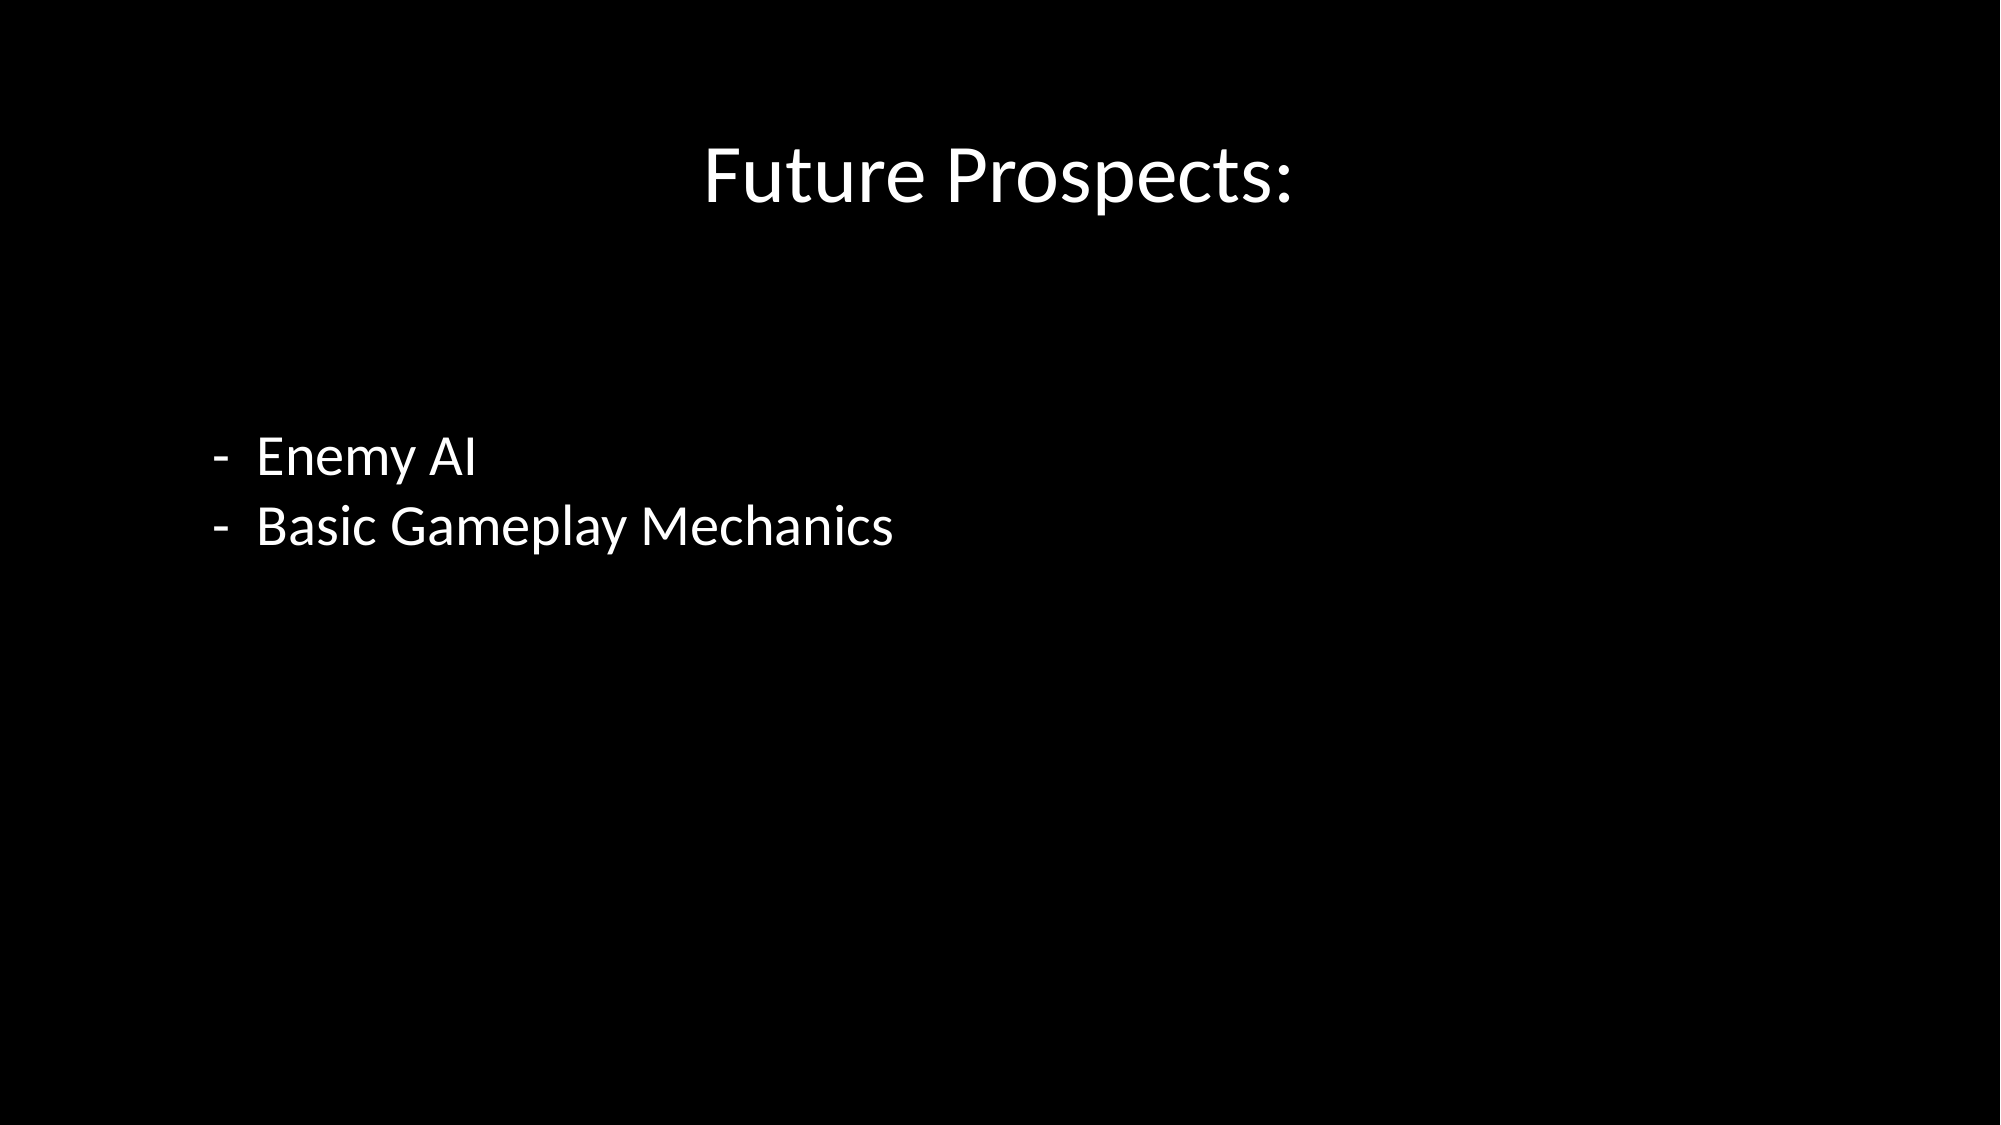

Future Prospects:
-  Enemy AI
-  Basic Gameplay Mechanics